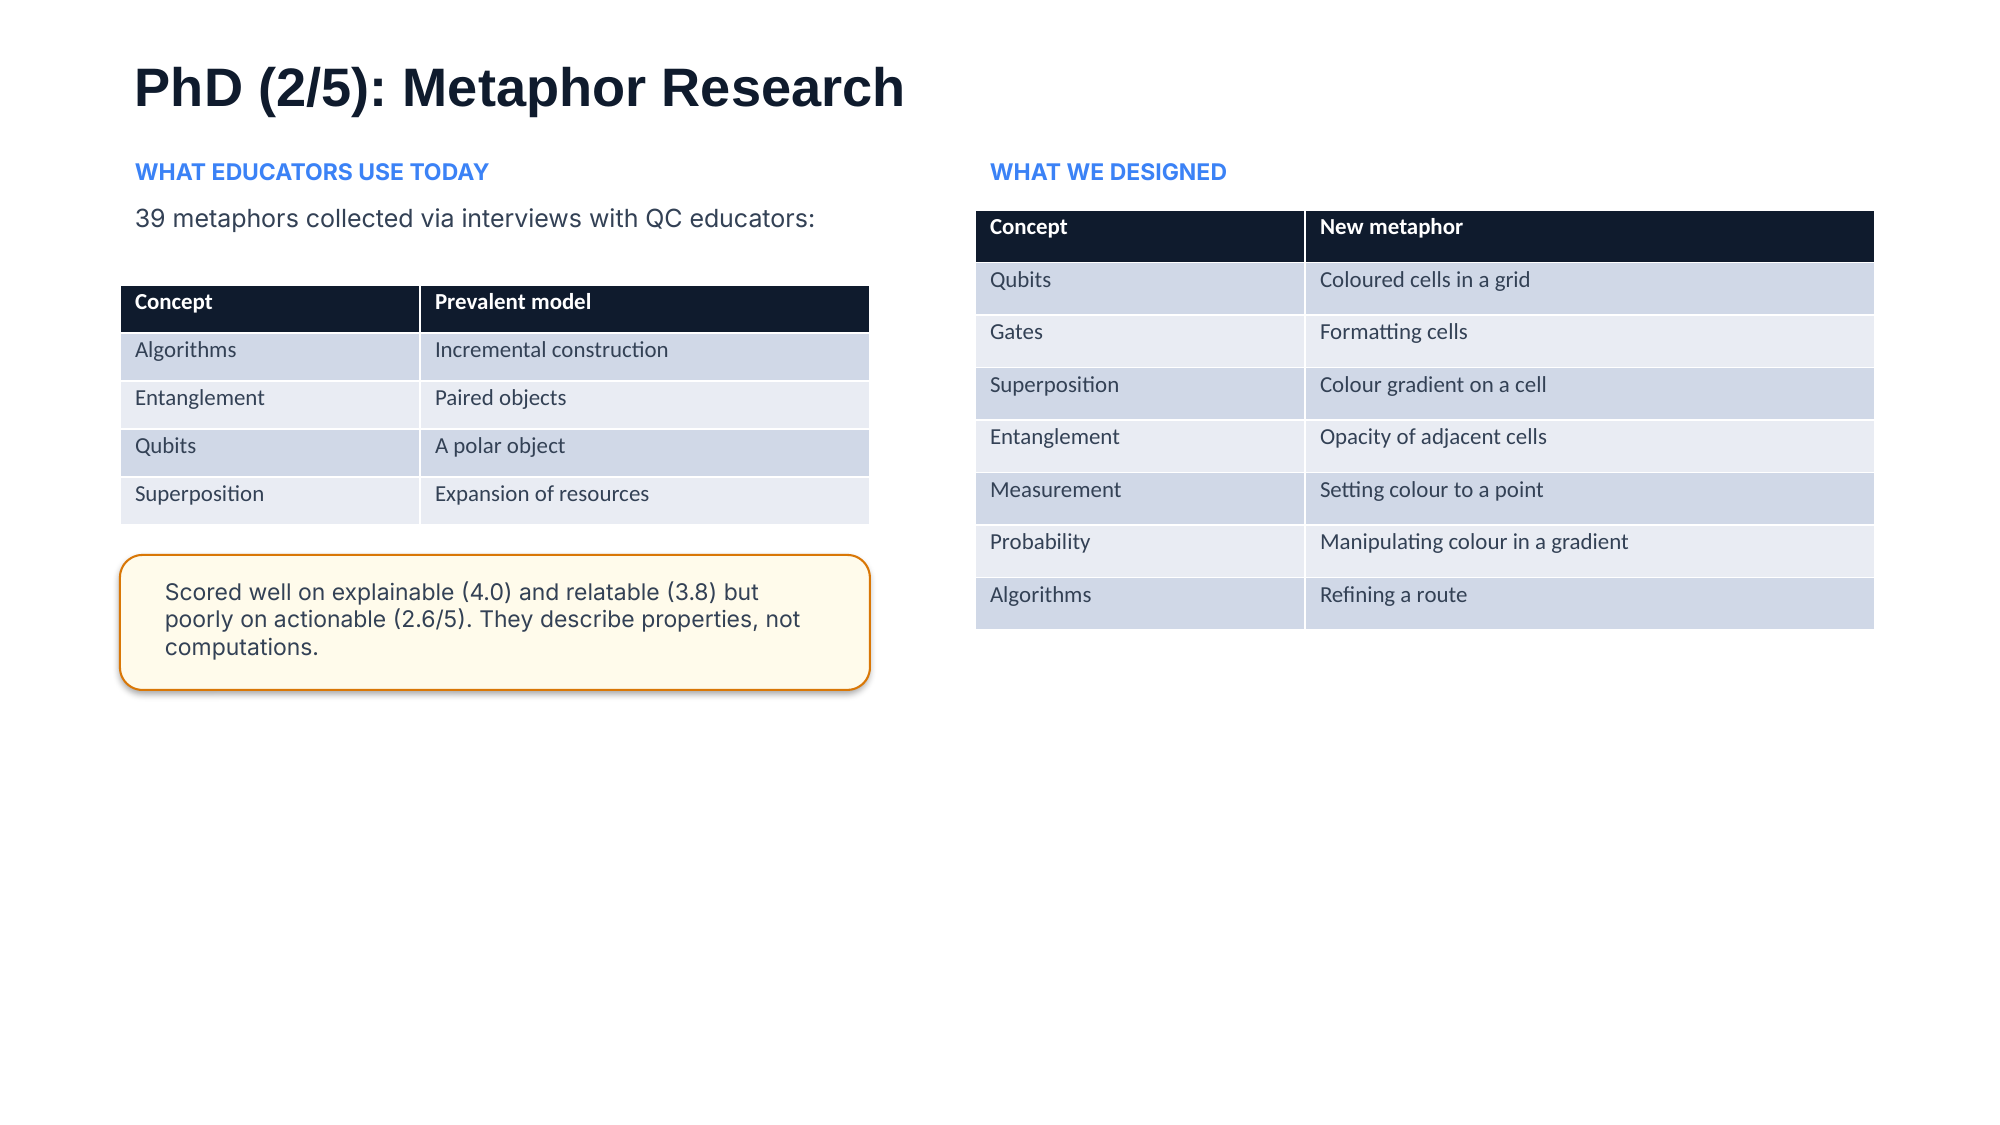

PhD (2/5): Metaphor Research
WHAT EDUCATORS USE TODAY
WHAT WE DESIGNED
39 metaphors collected via interviews with QC educators:
| Concept | New metaphor |
| --- | --- |
| Qubits | Coloured cells in a grid |
| Gates | Formatting cells |
| Superposition | Colour gradient on a cell |
| Entanglement | Opacity of adjacent cells |
| Measurement | Setting colour to a point |
| Probability | Manipulating colour in a gradient |
| Algorithms | Refining a route |
| Concept | Prevalent model |
| --- | --- |
| Algorithms | Incremental construction |
| Entanglement | Paired objects |
| Qubits | A polar object |
| Superposition | Expansion of resources |

Scored well on explainable (4.0) and relatable (3.8) but poorly on actionable (2.6/5). They describe properties, not computations.